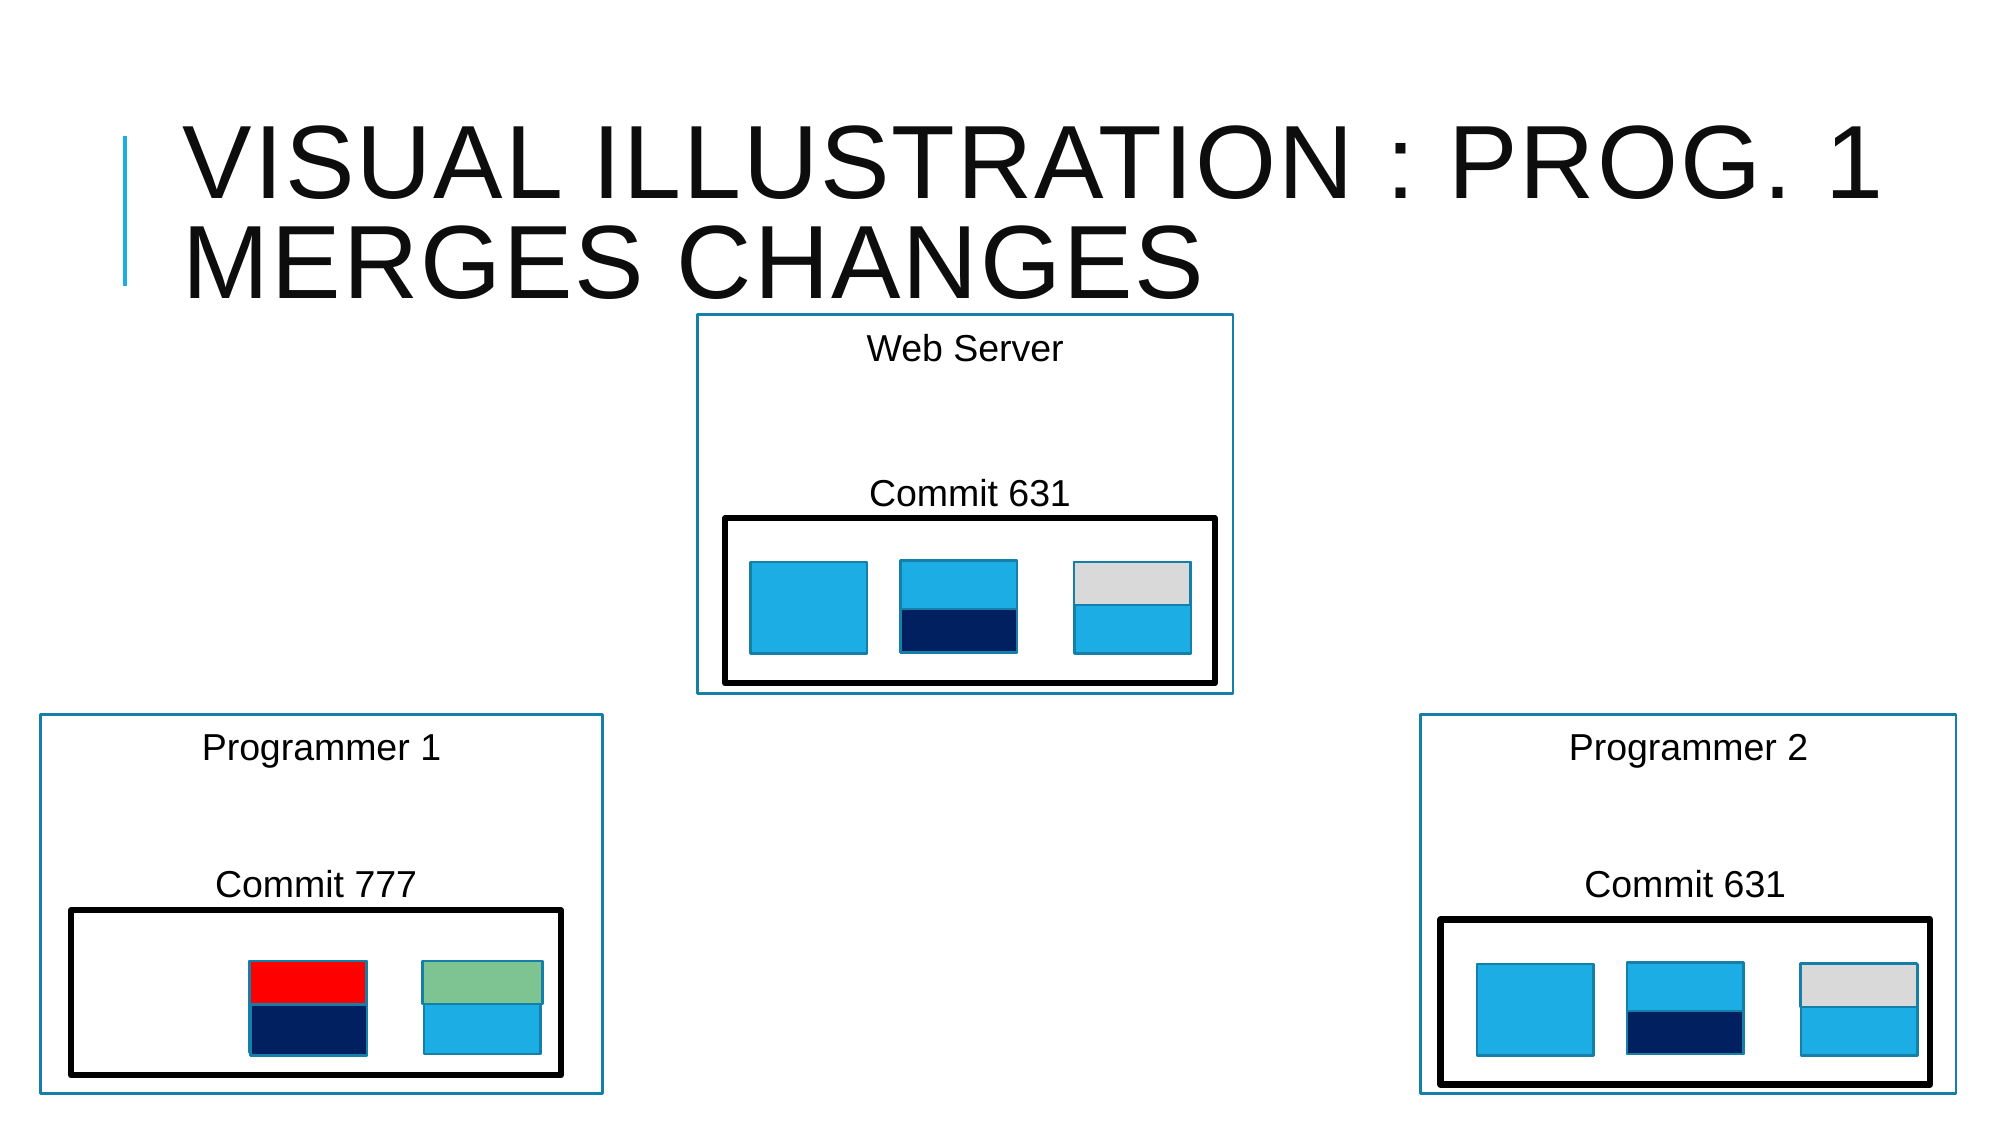

# Visual illustration : Prog. 1 Merges Changes

Web Server
Commit 631

Programmer 1
Programmer 2
Commit 777
Commit 631